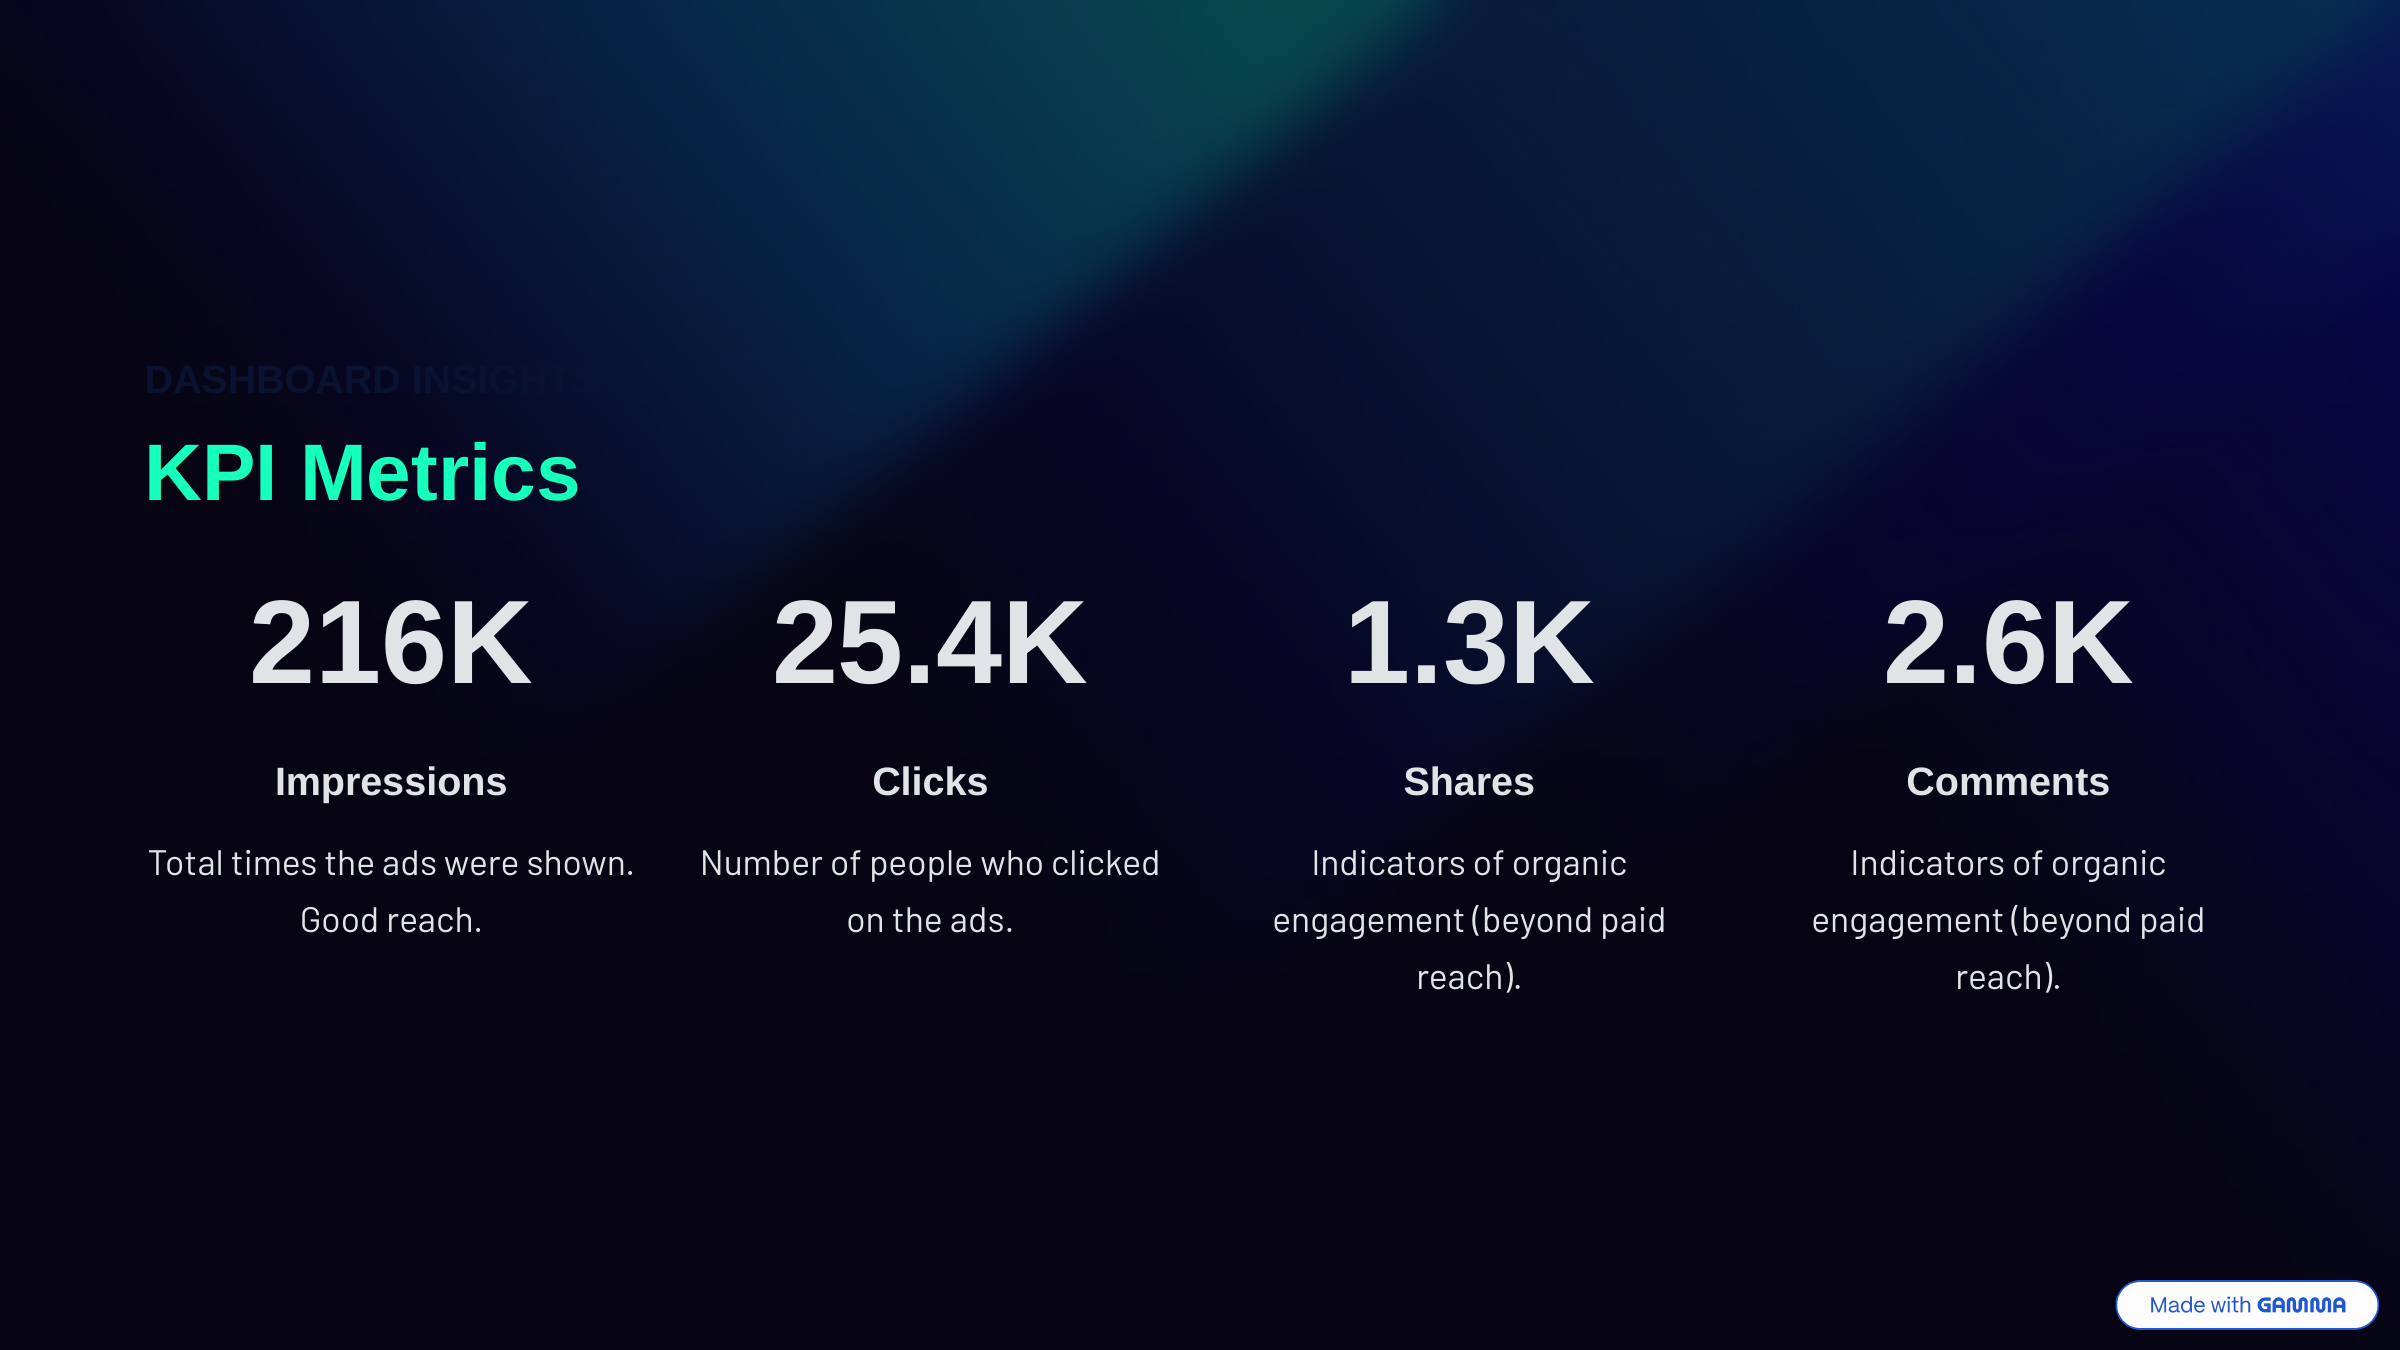

DASHBOARD INSIGHTS
KPI Metrics
216K
25.4K
1.3K
2.6K
Impressions
Clicks
Shares
Comments
Total times the ads were shown. Good reach.
Number of people who clicked on the ads.
Indicators of organic engagement (beyond paid reach).
Indicators of organic engagement (beyond paid reach).